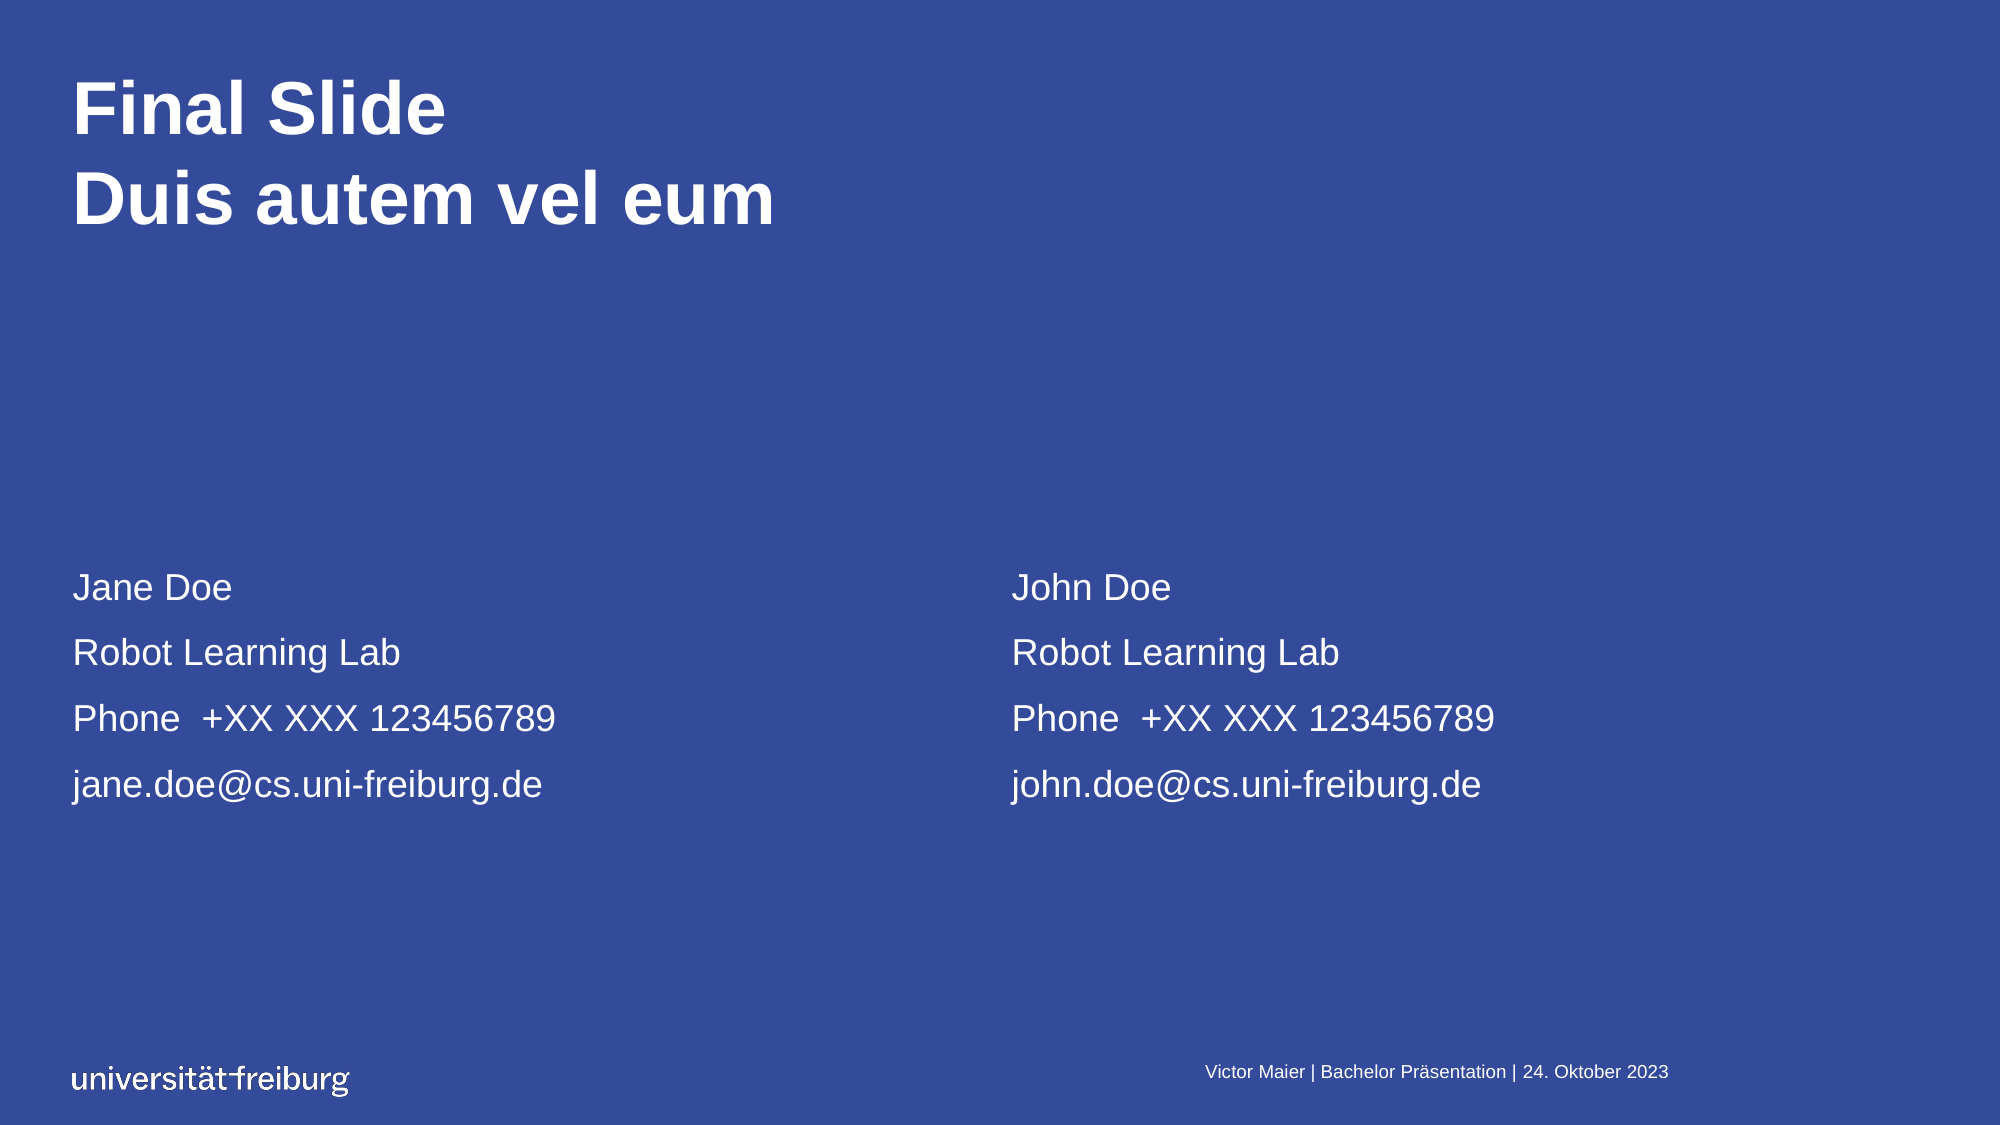

# Final Slide Duis autem vel eum
Jane Doe
Robot Learning Lab
Phone  +XX XXX 123456789
jane.doe@cs.uni-freiburg.de
John Doe
Robot Learning Lab
Phone  +XX XXX 123456789
john.doe@cs.uni-freiburg.de
Victor Maier | Bachelor Präsentation |
24. Oktober 2023